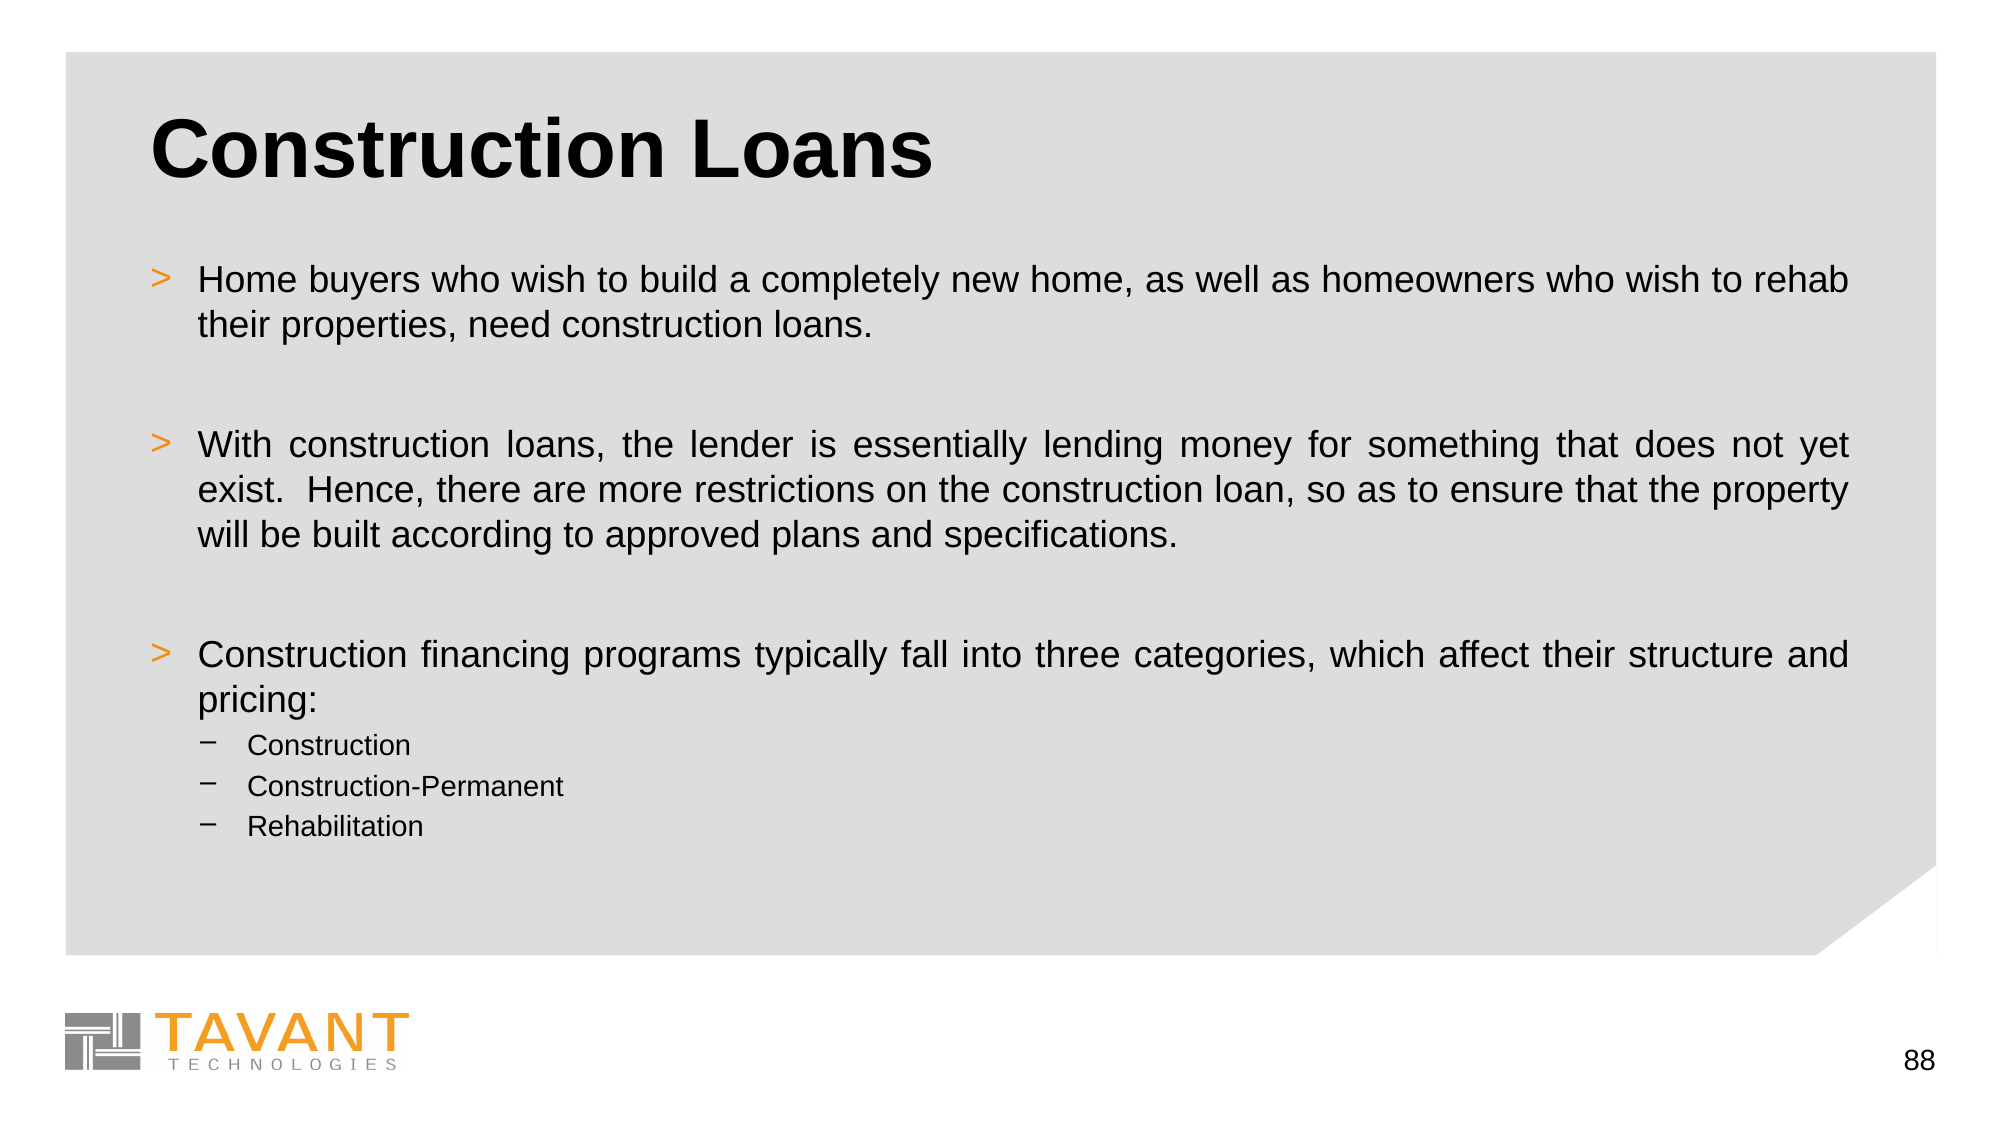

# Construction Loans
Home buyers who wish to build a completely new home, as well as homeowners who wish to rehab their properties, need construction loans.

With construction loans, the lender is essentially lending money for something that does not yet exist.  Hence, there are more restrictions on the construction loan, so as to ensure that the property will be built according to approved plans and specifications.

Construction financing programs typically fall into three categories, which affect their structure and pricing:
Construction
Construction-Permanent
Rehabilitation
88